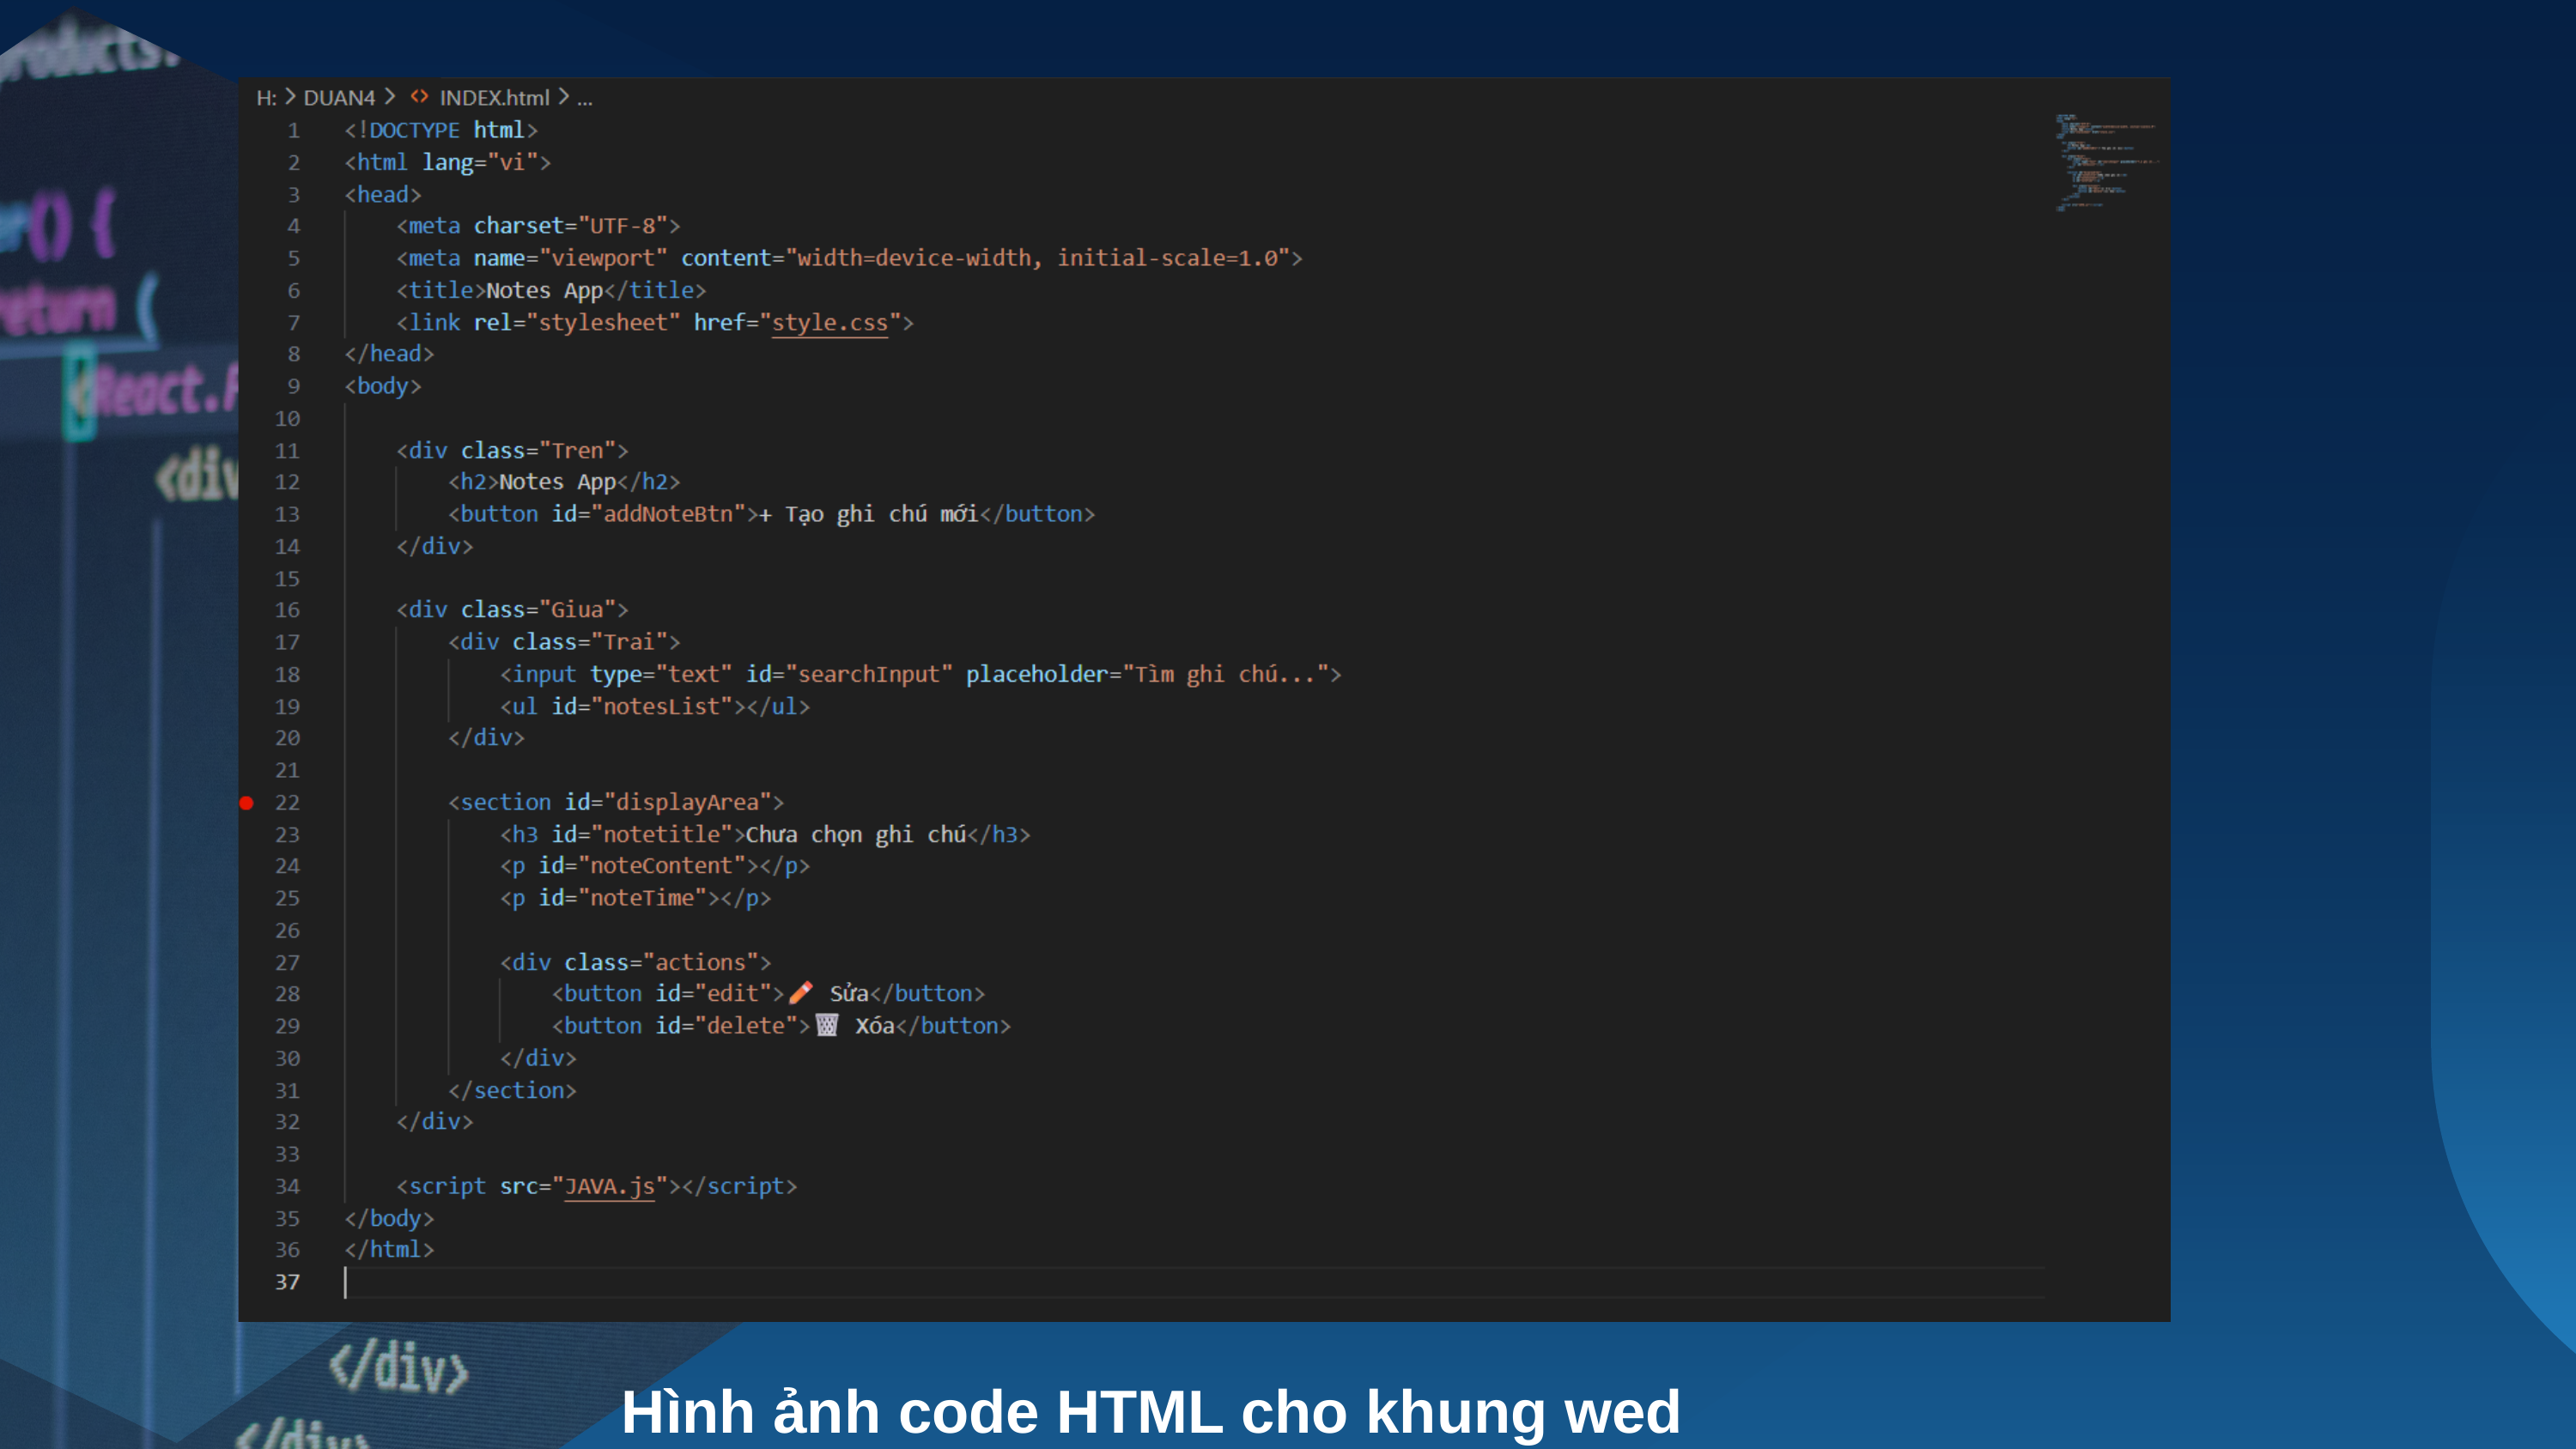

Hình ảnh code HTML cho khung wed